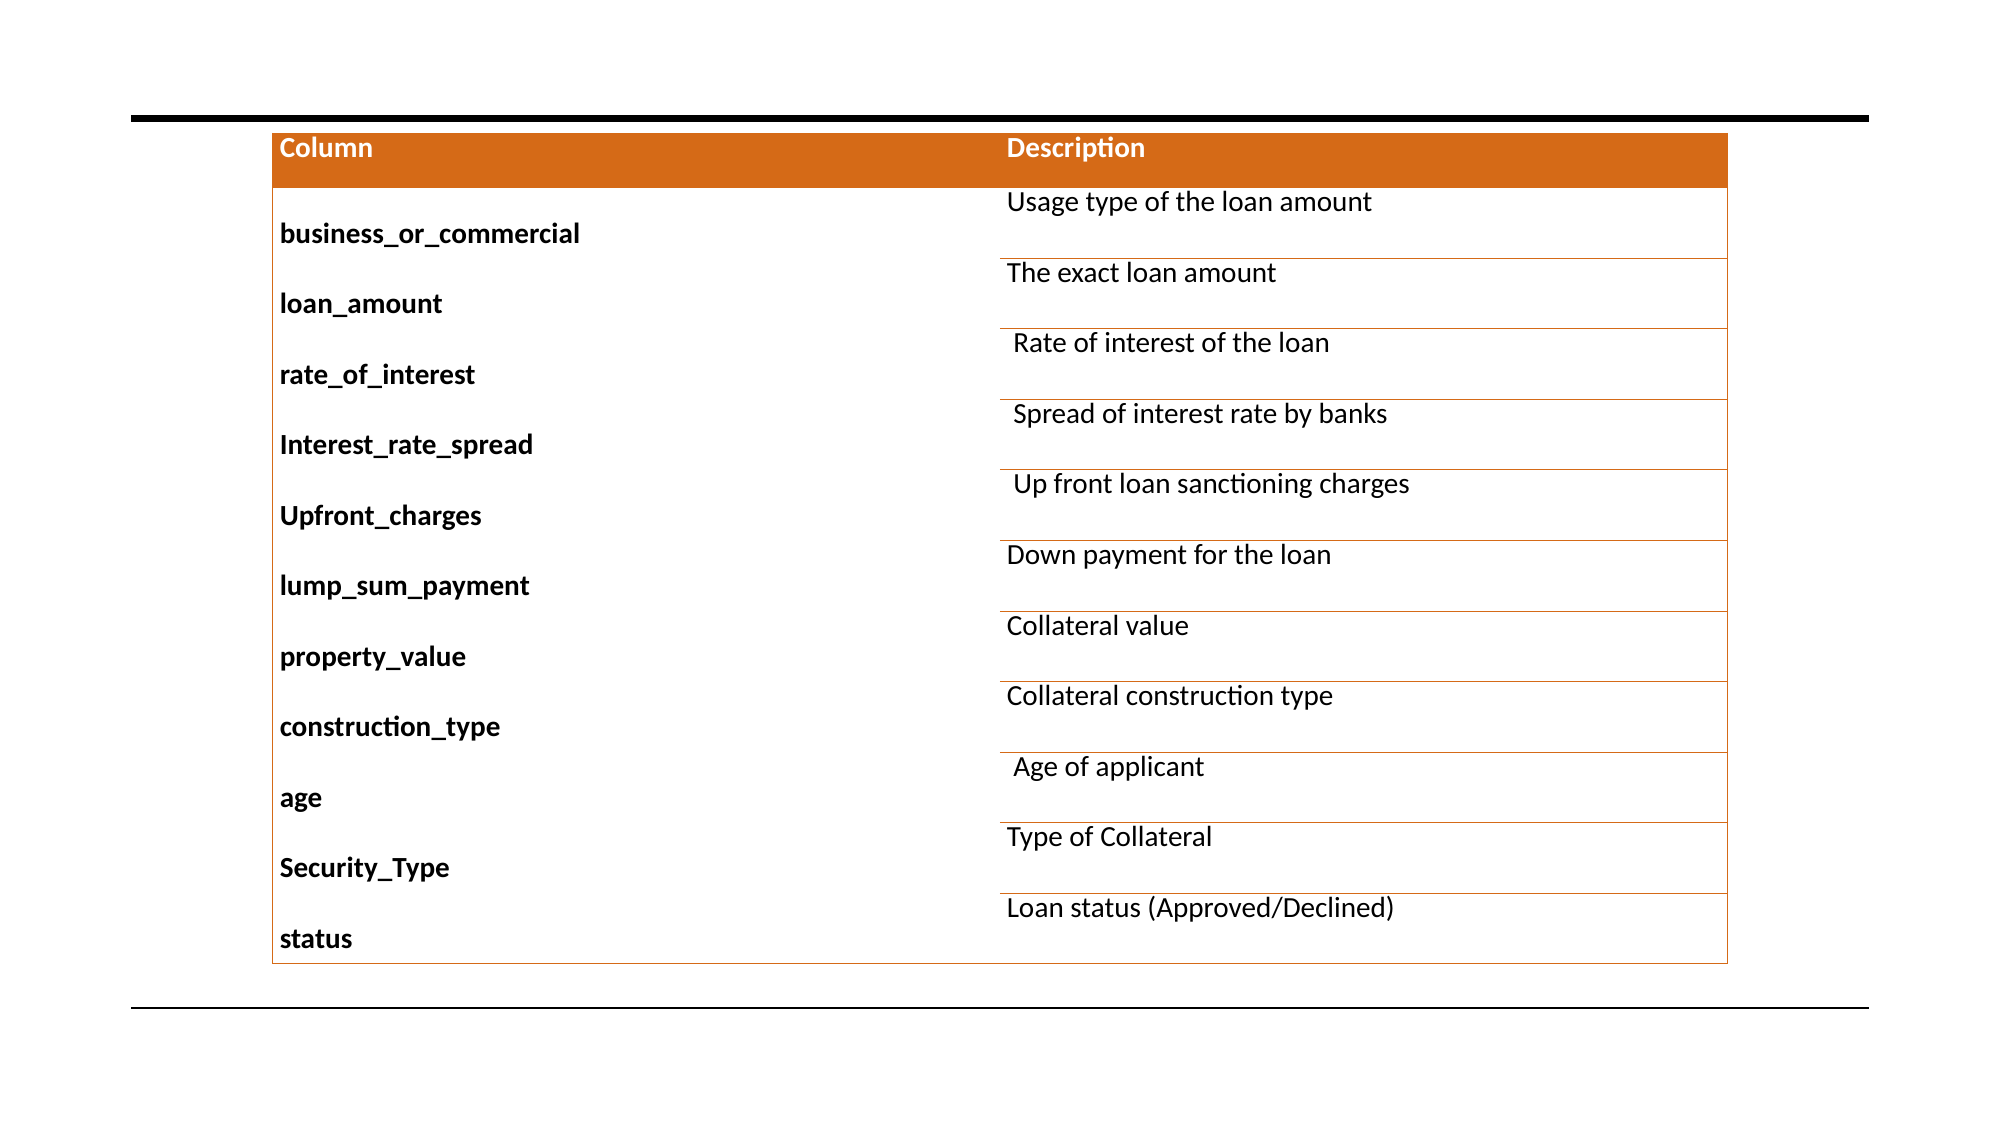

| Column | Description |
| --- | --- |
| business\_or\_commercial | Usage type of the loan amount |
| loan\_amount | The exact loan amount |
| rate\_of\_interest | Rate of interest of the loan |
| Interest\_rate\_spread | Spread of interest rate by banks |
| Upfront\_charges | Up front loan sanctioning charges |
| lump\_sum\_payment | Down payment for the loan |
| property\_value | Collateral value |
| construction\_type | Collateral construction type |
| age | Age of applicant |
| Security\_Type | Type of Collateral |
| status | Loan status (Approved/Declined) |